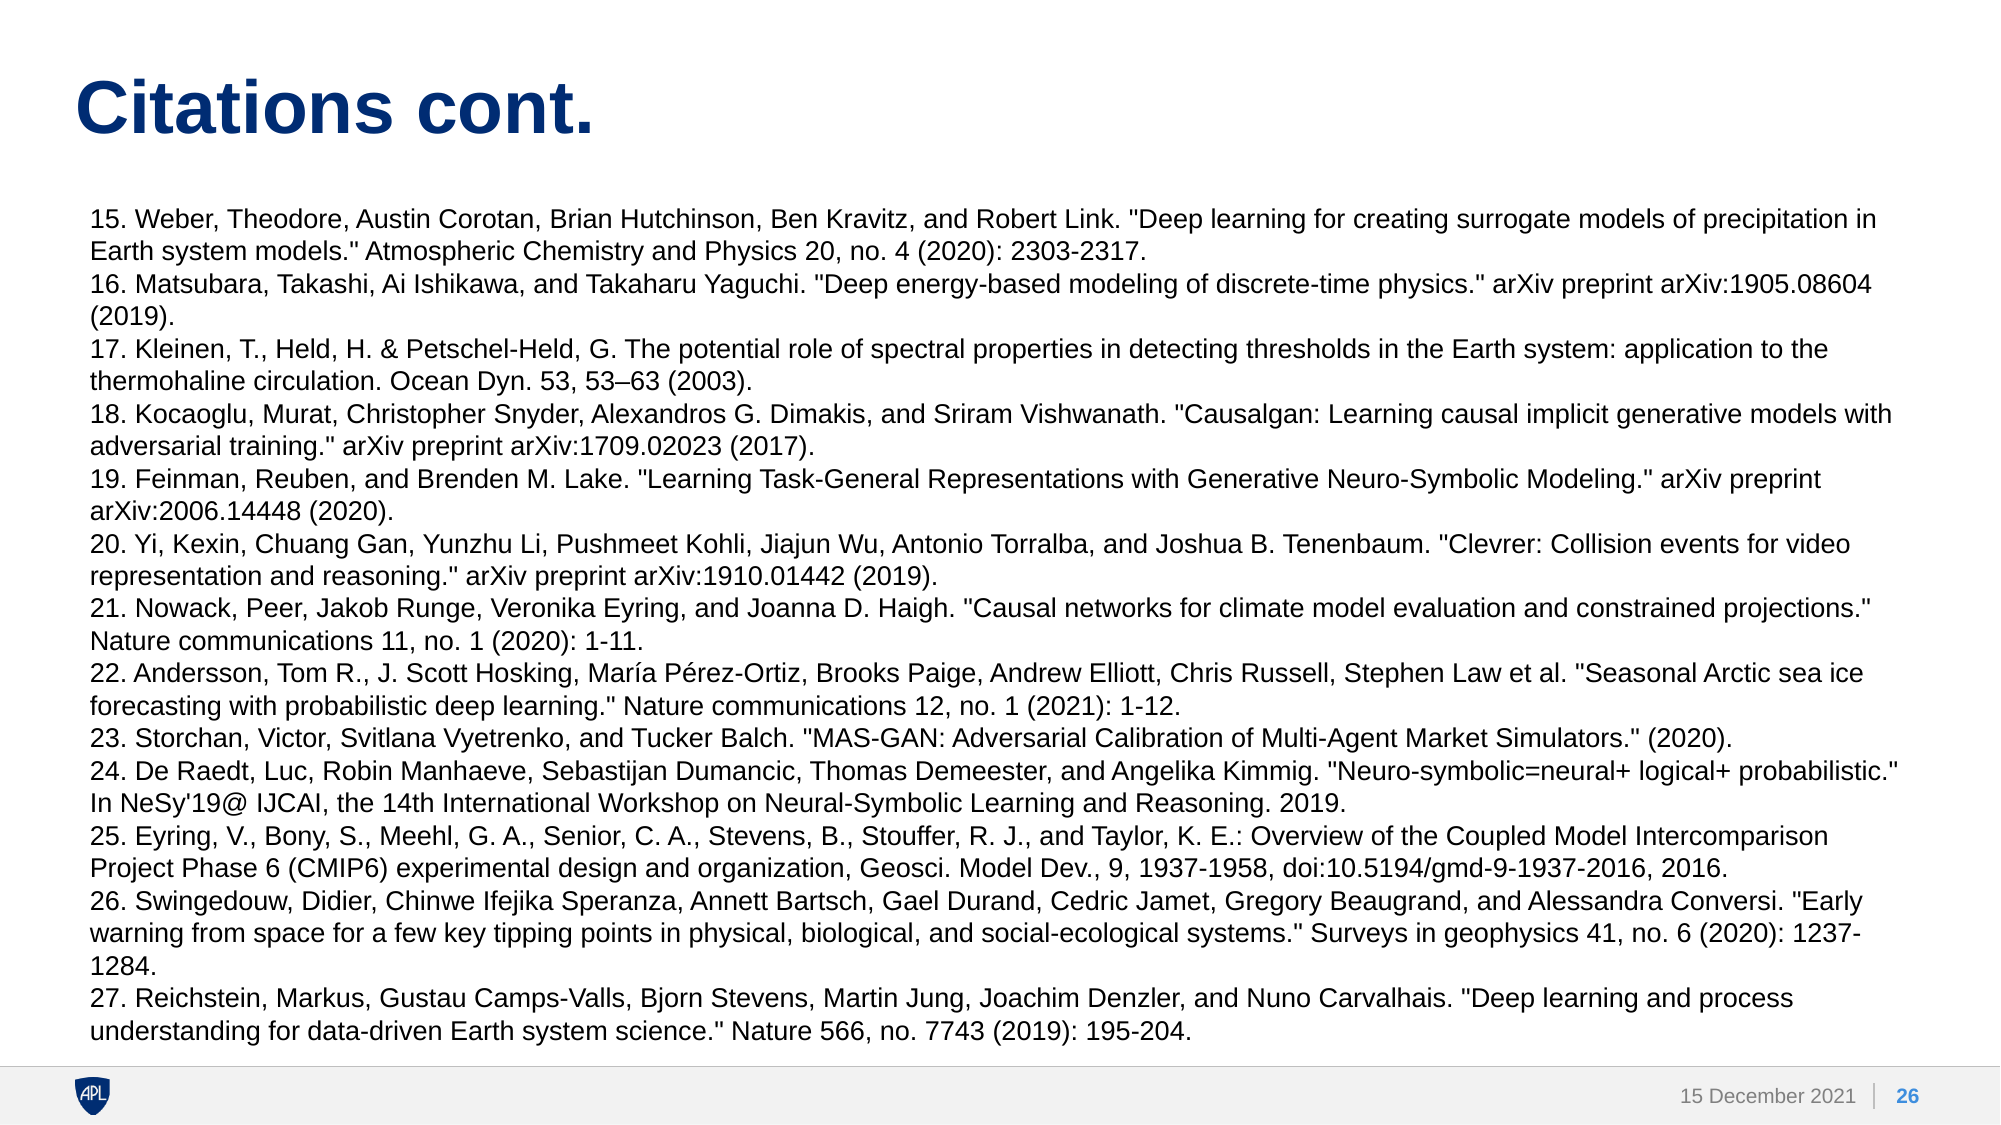

# Citations cont.
15. Weber, Theodore, Austin Corotan, Brian Hutchinson, Ben Kravitz, and Robert Link. "Deep learning for creating surrogate models of precipitation in Earth system models." Atmospheric Chemistry and Physics 20, no. 4 (2020): 2303-2317.
16. Matsubara, Takashi, Ai Ishikawa, and Takaharu Yaguchi. "Deep energy-based modeling of discrete-time physics." arXiv preprint arXiv:1905.08604 (2019).
17. Kleinen, T., Held, H. & Petschel-Held, G. The potential role of spectral properties in detecting thresholds in the Earth system: application to the thermohaline circulation. Ocean Dyn. 53, 53–63 (2003).
18. Kocaoglu, Murat, Christopher Snyder, Alexandros G. Dimakis, and Sriram Vishwanath. "Causalgan: Learning causal implicit generative models with adversarial training." arXiv preprint arXiv:1709.02023 (2017).
19. Feinman, Reuben, and Brenden M. Lake. "Learning Task-General Representations with Generative Neuro-Symbolic Modeling." arXiv preprint arXiv:2006.14448 (2020).
20. Yi, Kexin, Chuang Gan, Yunzhu Li, Pushmeet Kohli, Jiajun Wu, Antonio Torralba, and Joshua B. Tenenbaum. "Clevrer: Collision events for video representation and reasoning." arXiv preprint arXiv:1910.01442 (2019).
21. Nowack, Peer, Jakob Runge, Veronika Eyring, and Joanna D. Haigh. "Causal networks for climate model evaluation and constrained projections." Nature communications 11, no. 1 (2020): 1-11.
22. Andersson, Tom R., J. Scott Hosking, María Pérez-Ortiz, Brooks Paige, Andrew Elliott, Chris Russell, Stephen Law et al. "Seasonal Arctic sea ice forecasting with probabilistic deep learning." Nature communications 12, no. 1 (2021): 1-12.
23. Storchan, Victor, Svitlana Vyetrenko, and Tucker Balch. "MAS-GAN: Adversarial Calibration of Multi-Agent Market Simulators." (2020).
24. De Raedt, Luc, Robin Manhaeve, Sebastijan Dumancic, Thomas Demeester, and Angelika Kimmig. "Neuro-symbolic=neural+ logical+ probabilistic." In NeSy'19@ IJCAI, the 14th International Workshop on Neural-Symbolic Learning and Reasoning. 2019.
25. Eyring, V., Bony, S., Meehl, G. A., Senior, C. A., Stevens, B., Stouffer, R. J., and Taylor, K. E.: Overview of the Coupled Model Intercomparison Project Phase 6 (CMIP6) experimental design and organization, Geosci. Model Dev., 9, 1937-1958, doi:10.5194/gmd-9-1937-2016, 2016.
26. Swingedouw, Didier, Chinwe Ifejika Speranza, Annett Bartsch, Gael Durand, Cedric Jamet, Gregory Beaugrand, and Alessandra Conversi. "Early warning from space for a few key tipping points in physical, biological, and social-ecological systems." Surveys in geophysics 41, no. 6 (2020): 1237-1284.
27. Reichstein, Markus, Gustau Camps-Valls, Bjorn Stevens, Martin Jung, Joachim Denzler, and Nuno Carvalhais. "Deep learning and process understanding for data-driven Earth system science." Nature 566, no. 7743 (2019): 195-204.

26
15 December 2021